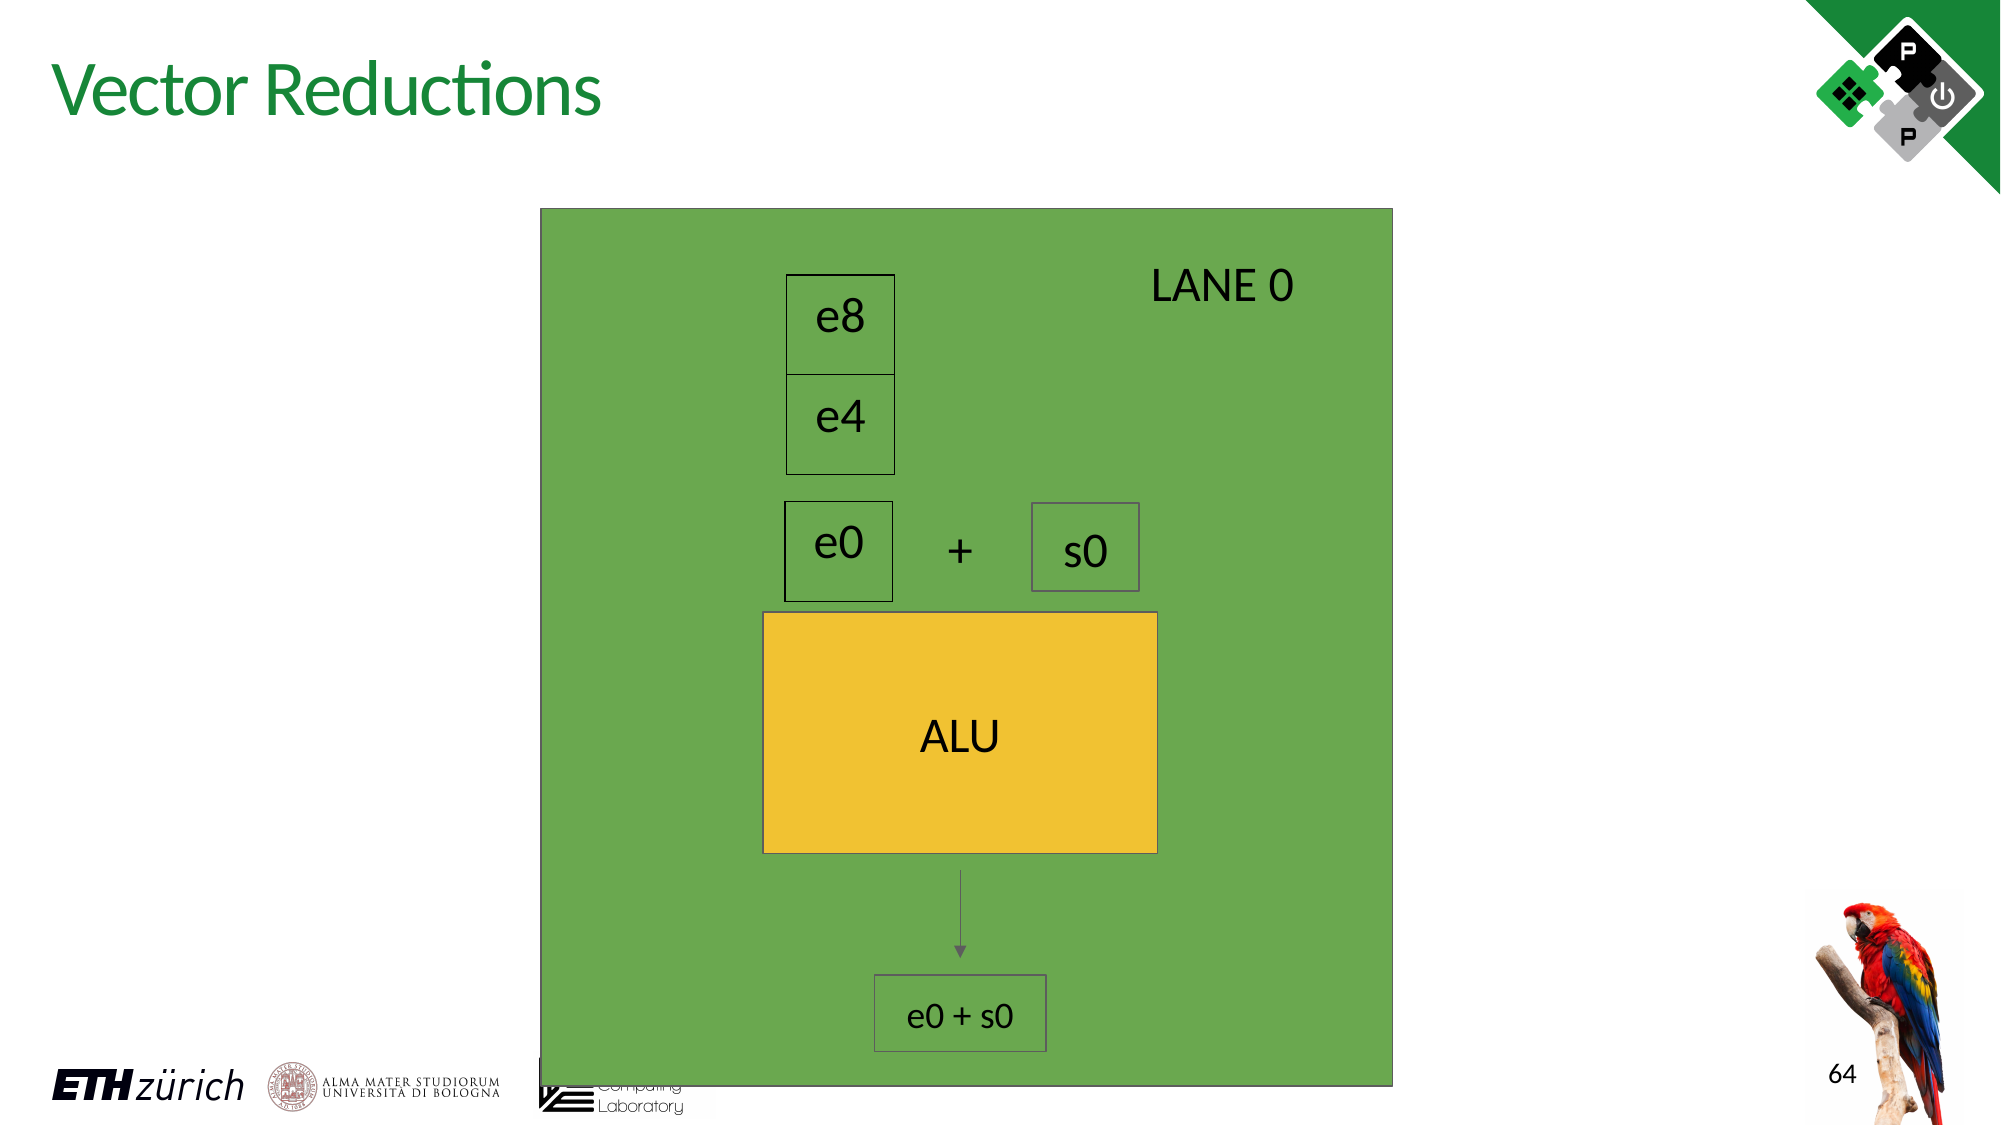

# Vector Reductions

LANE 0
| e8 |
| --- |
| e4 |
+
| e0 |
| --- |
s0
ALU
e0 + s0
64